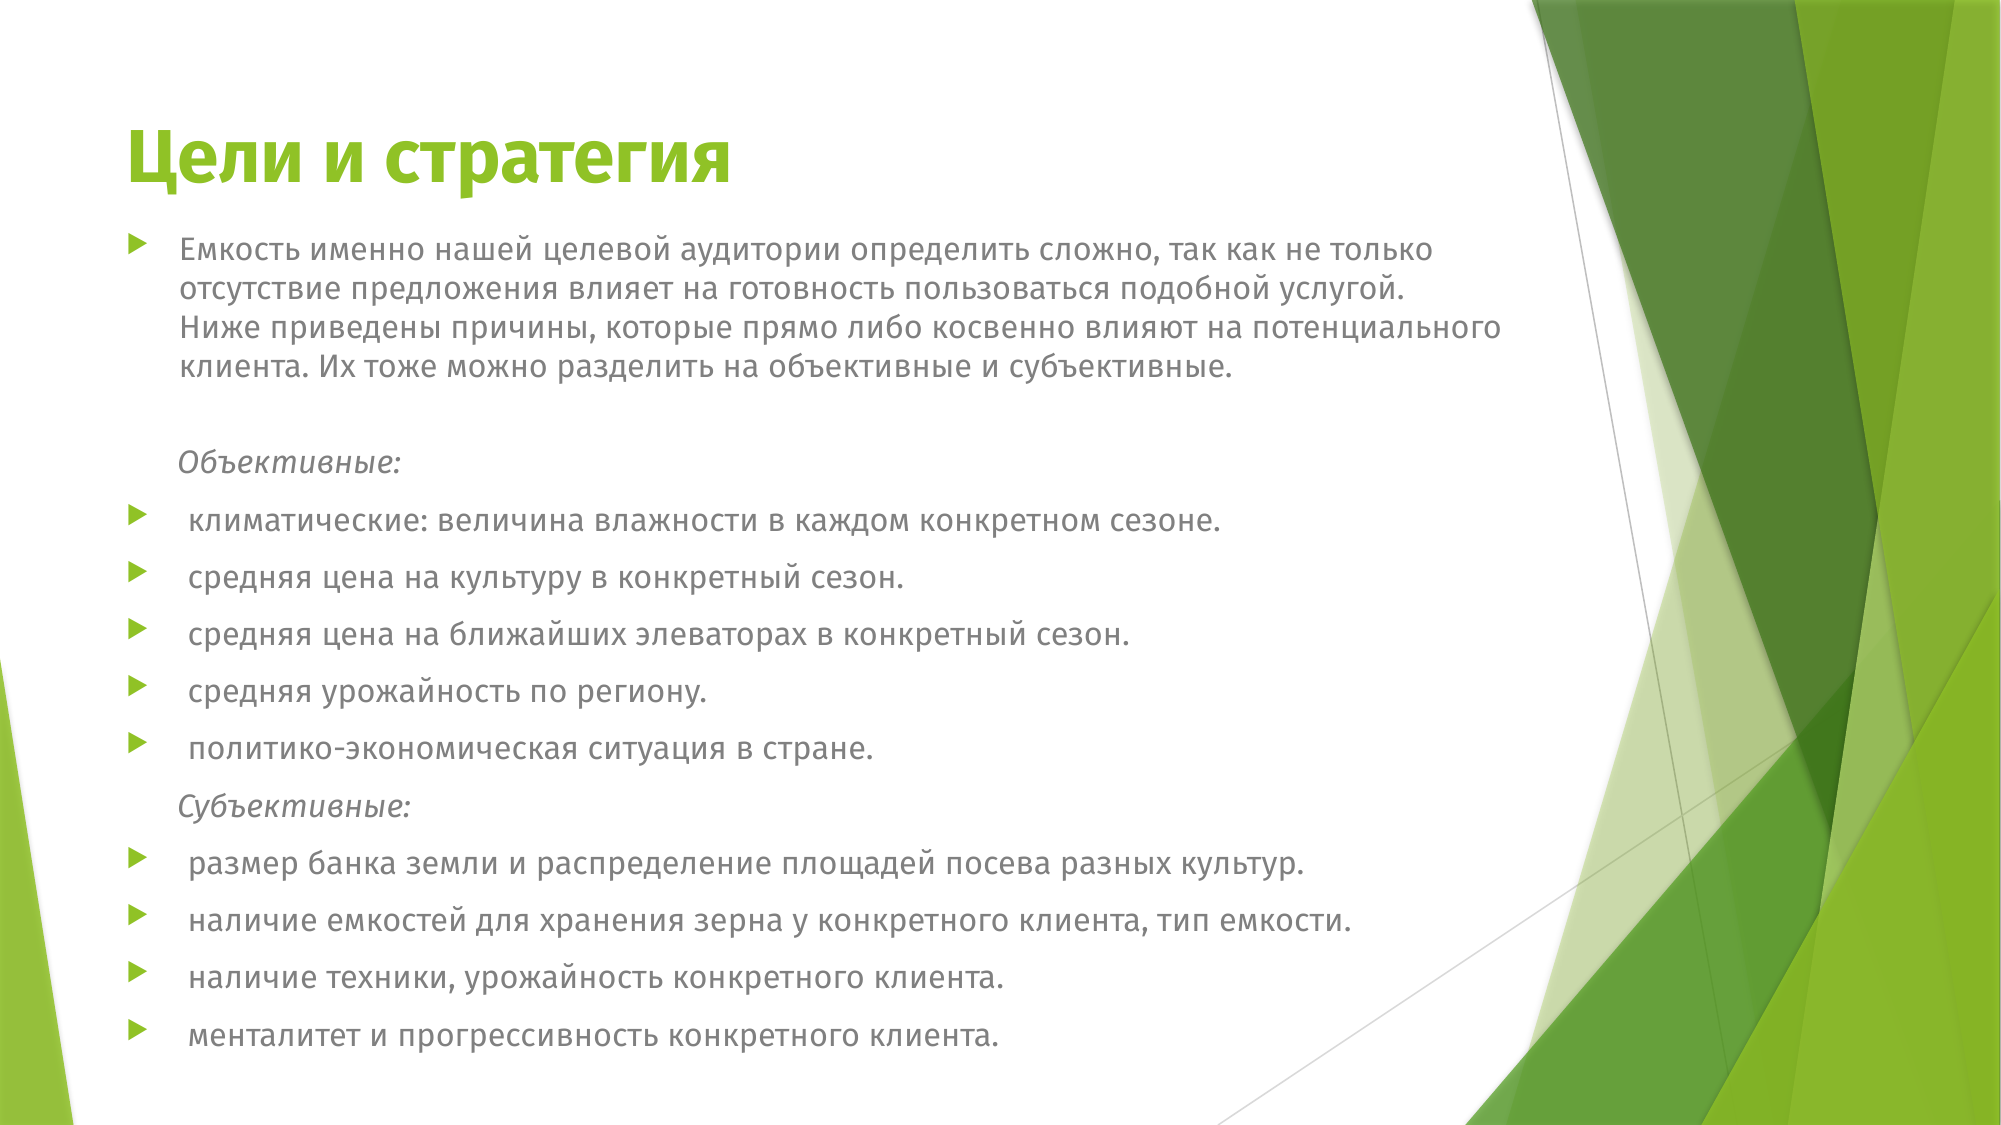

# Цели и стратегия
Емкость именно нашей целевой аудитории определить сложно, так как не только отсутствие предложения влияет на готовность пользоваться подобной услугой.
Ниже приведены причины, которые прямо либо косвенно влияют на потенциального клиента. Их тоже можно разделить на объективные и субъективные.
      Объективные:
 климатические: величина влажности в каждом конкретном сезоне.
 средняя цена на культуру в конкретный сезон.
 средняя цена на ближайших элеваторах в конкретный сезон.
 средняя урожайность по региону.
 политико-экономическая ситуация в стране.
      Субъективные:
 размер банка земли и распределение площадей посева разных культур.
 наличие емкостей для хранения зерна у конкретного клиента, тип емкости.
 наличие техники, урожайность конкретного клиента.
 менталитет и прогрессивность конкретного клиента.